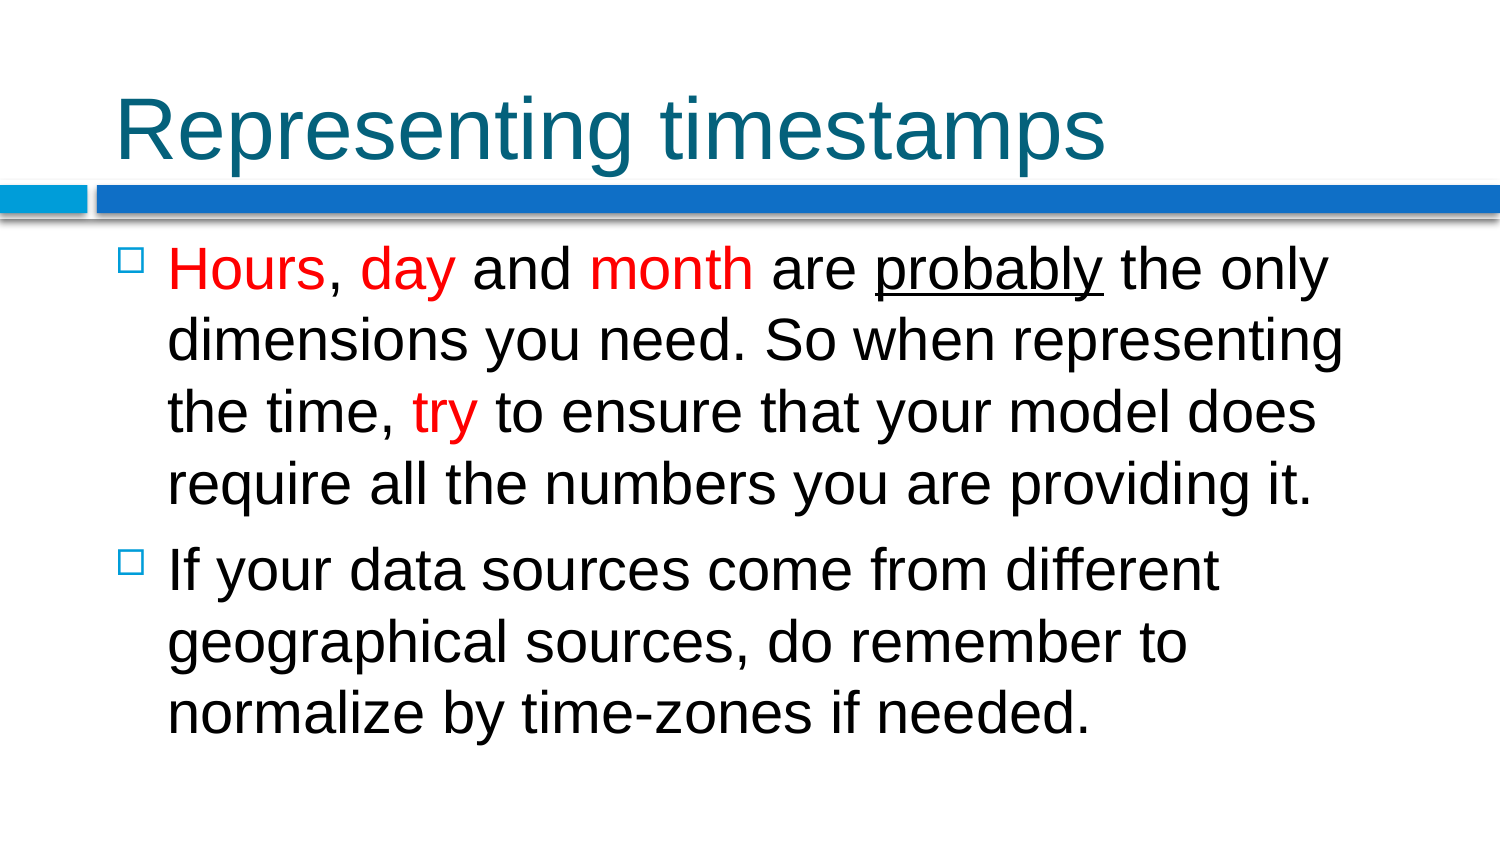

# Representing timestamps
Hours, day and month are probably the only dimensions you need. So when representing the time, try to ensure that your model does require all the numbers you are providing it.
If your data sources come from different geographical sources, do remember to normalize by time-zones if needed.